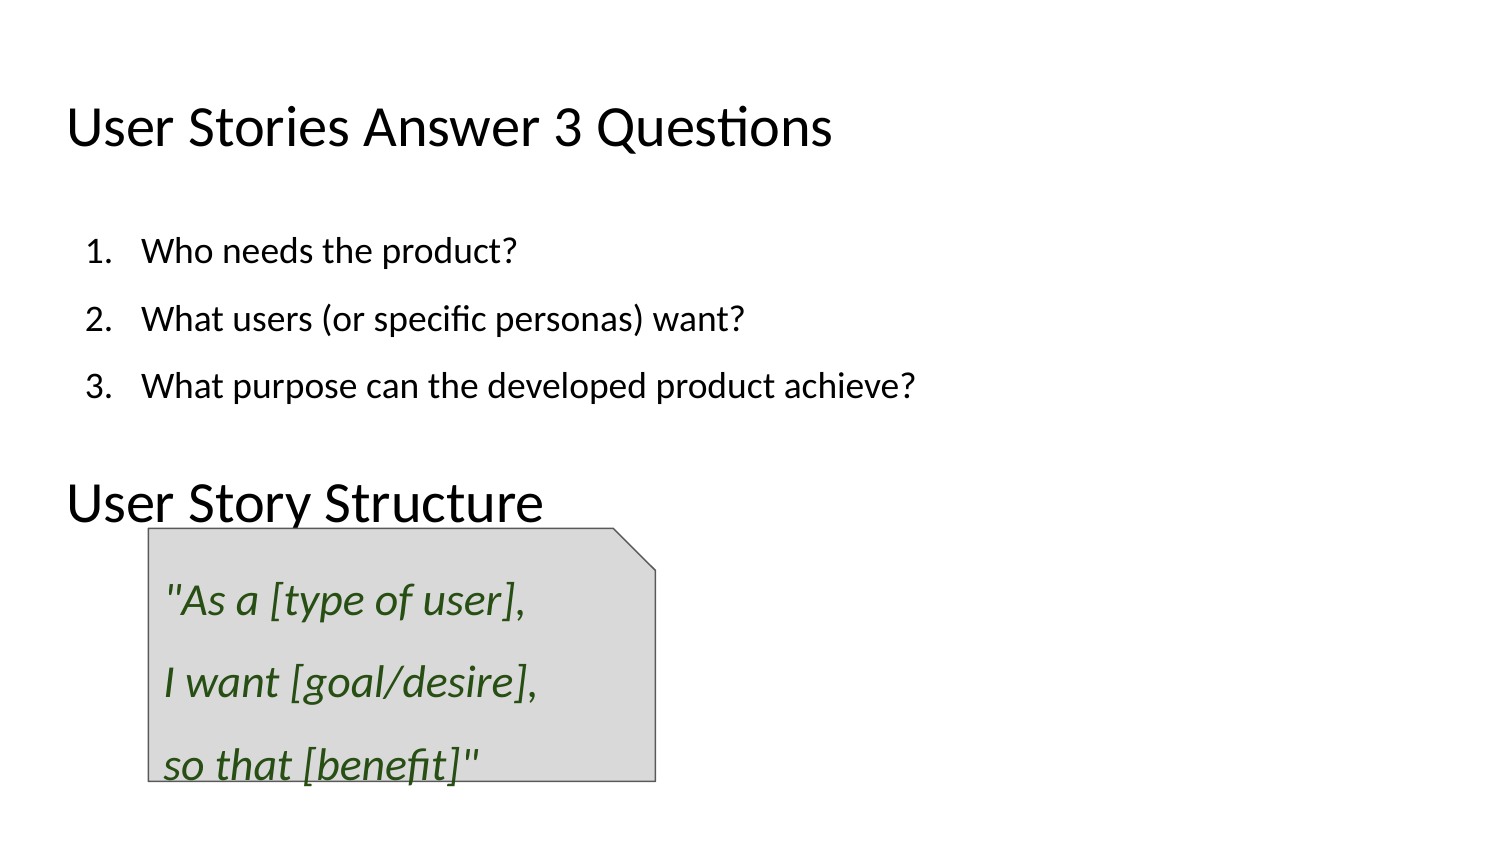

# User Stories Answer 3 Questions
Who needs the product?
What users (or specific personas) want?
What purpose can the developed product achieve?
User Story Structure
"As a [type of user],
I want [goal/desire],
so that [benefit]"